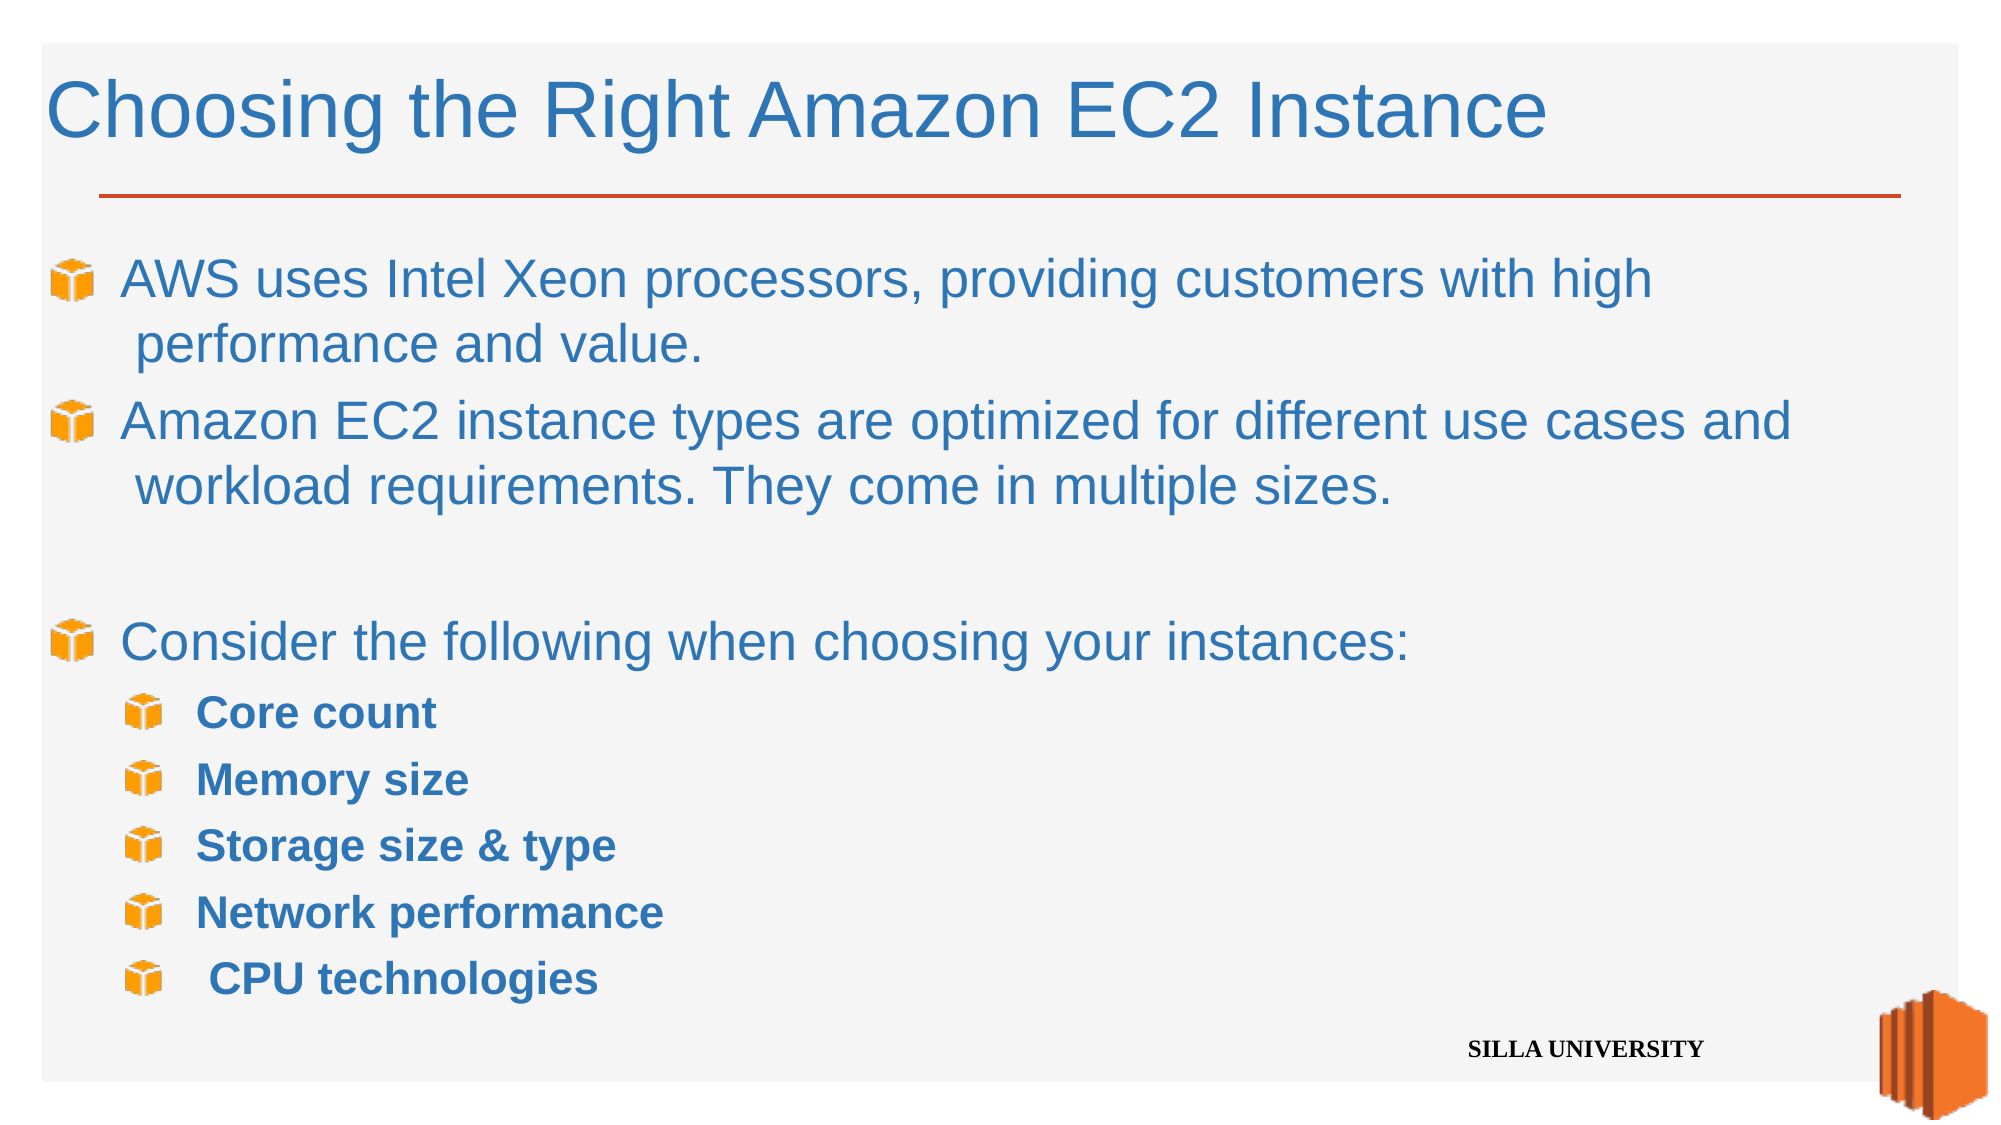

# Choosing the Right Amazon EC2 Instance
AWS uses Intel Xeon processors, providing customers with high  performance and value.
Amazon EC2 instance types are optimized for different use cases and  workload requirements. They come in multiple sizes.

Consider the following when choosing your instances:
Core count  Memory size  Storage size & type
Network performance  CPU technologies